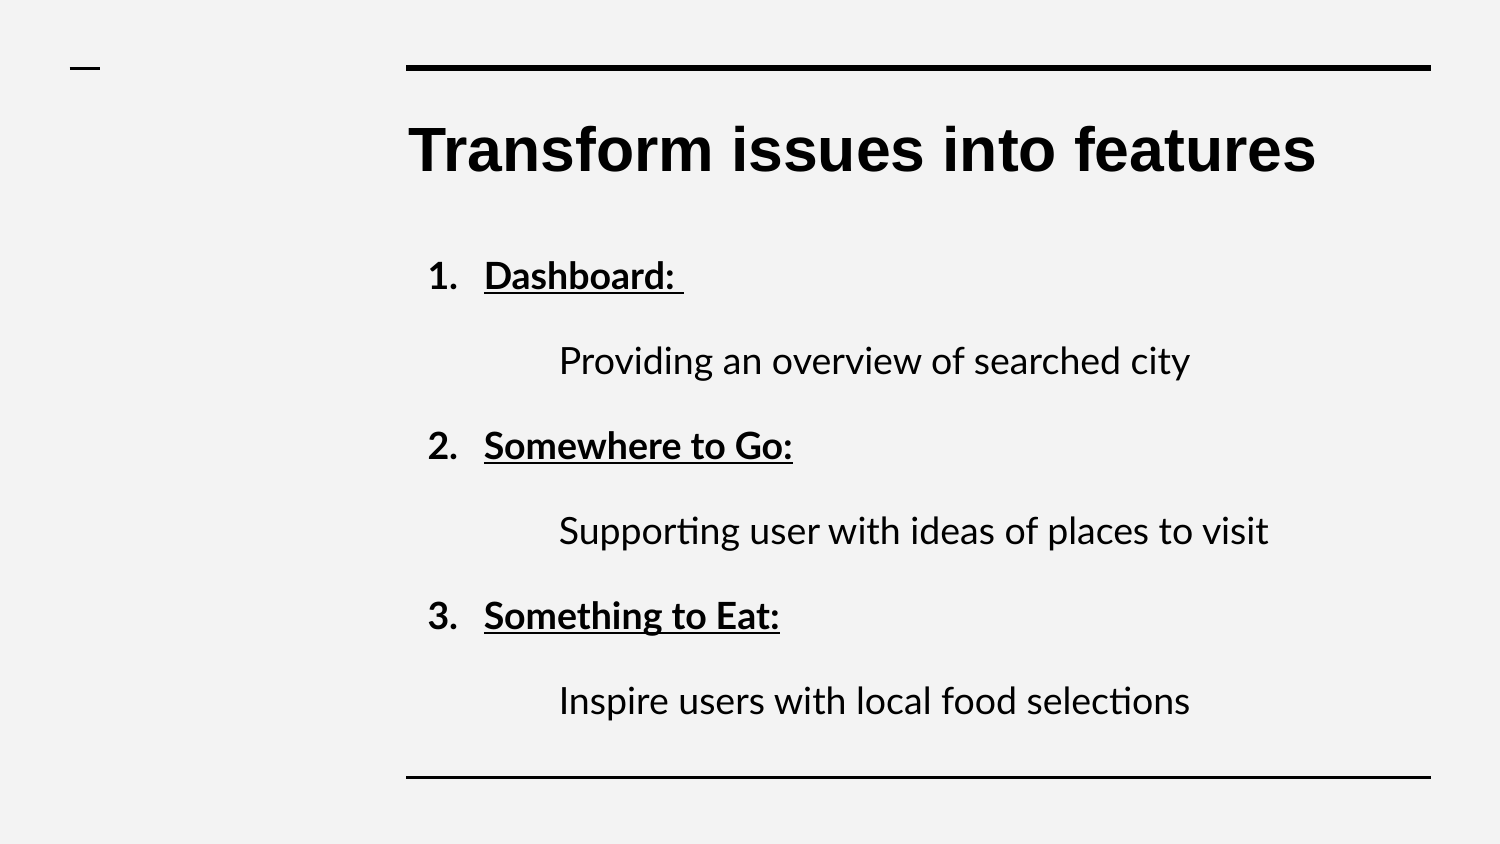

# Transform issues into features
Dashboard:
Providing an overview of searched city
Somewhere to Go:
Supporting user with ideas of places to visit
Something to Eat:
Inspire users with local food selections